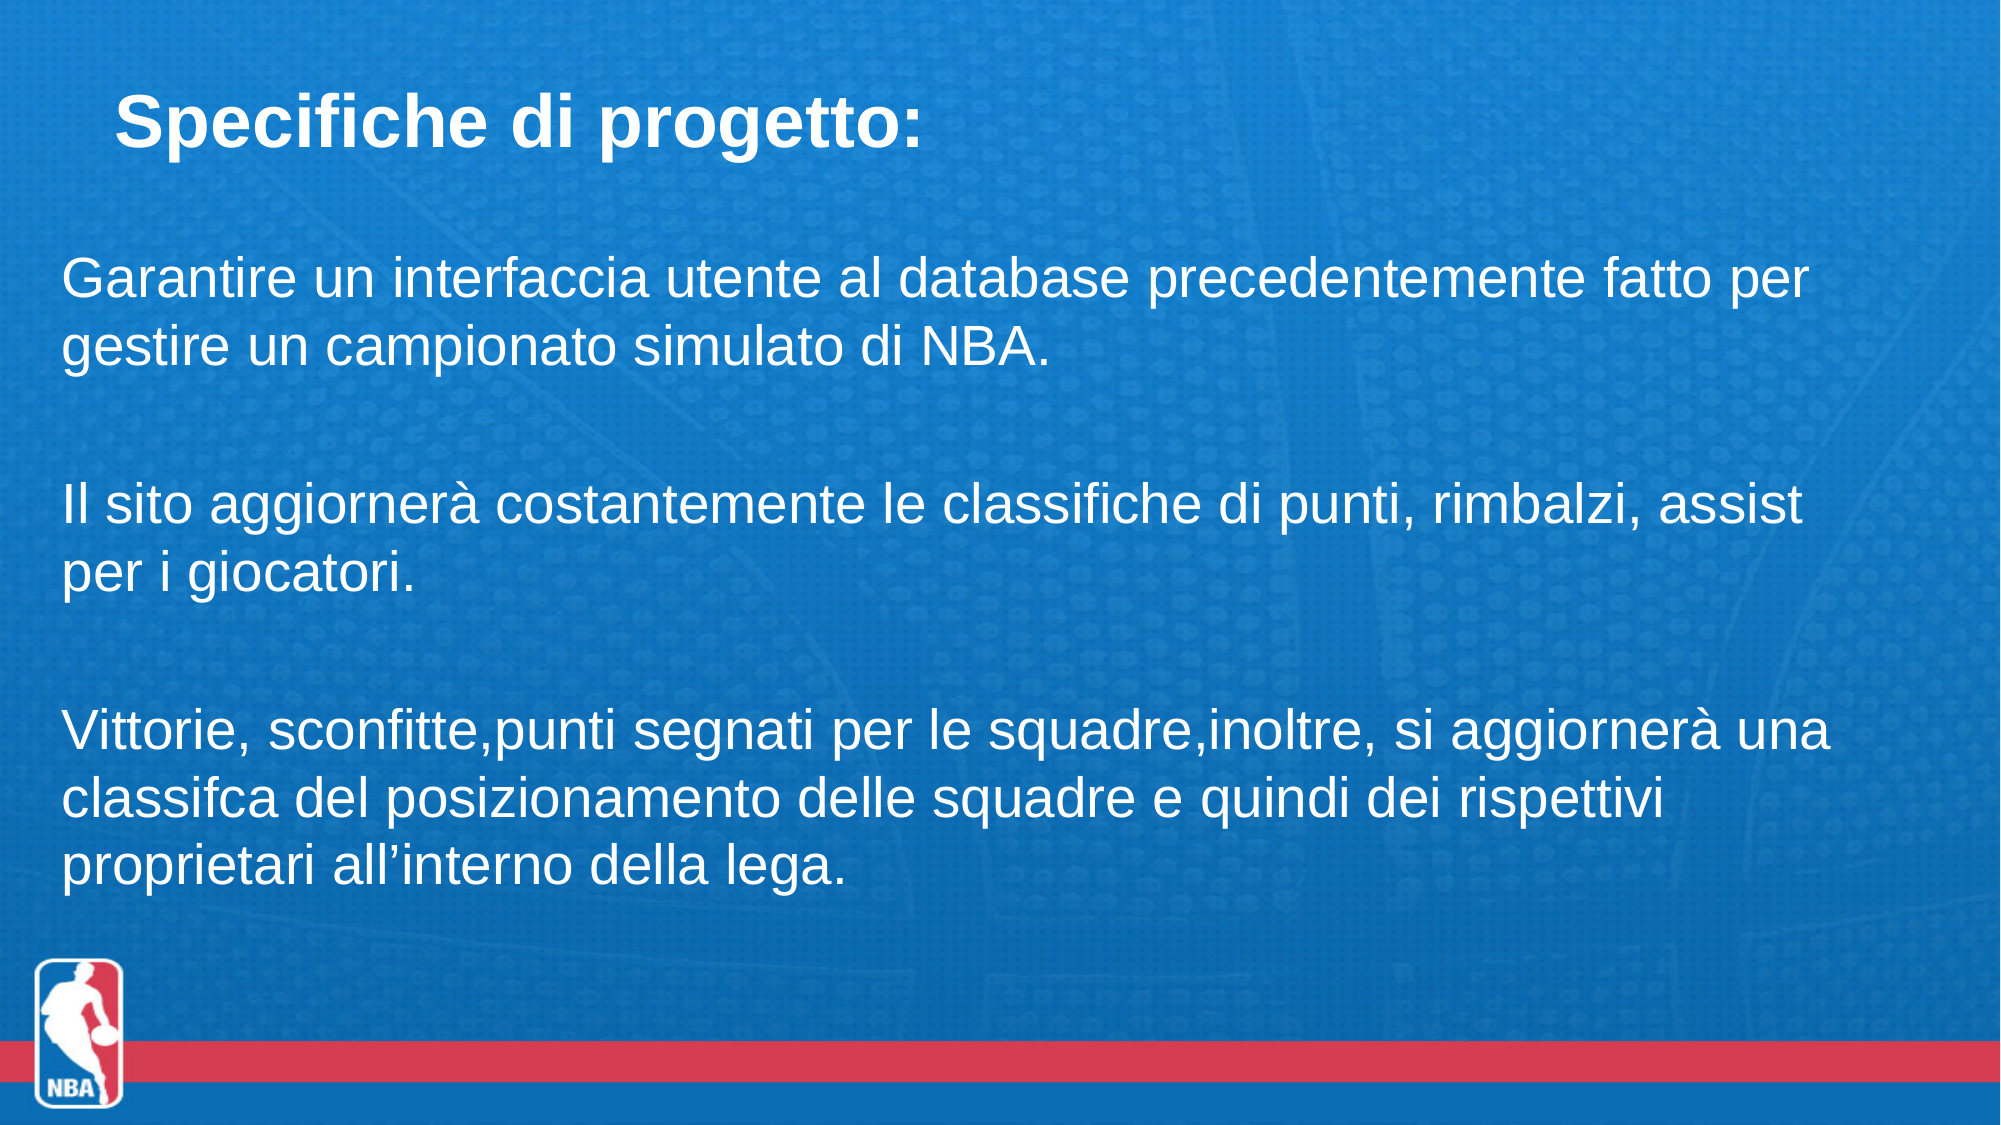

# Specifiche di progetto:
Garantire un interfaccia utente al database precedentemente fatto per gestire un campionato simulato di NBA.

Il sito aggiornerà costantemente le classifiche di punti, rimbalzi, assist per i giocatori.

Vittorie, sconfitte,punti segnati per le squadre,inoltre, si aggiornerà una classifca del posizionamento delle squadre e quindi dei rispettivi proprietari all’interno della lega.